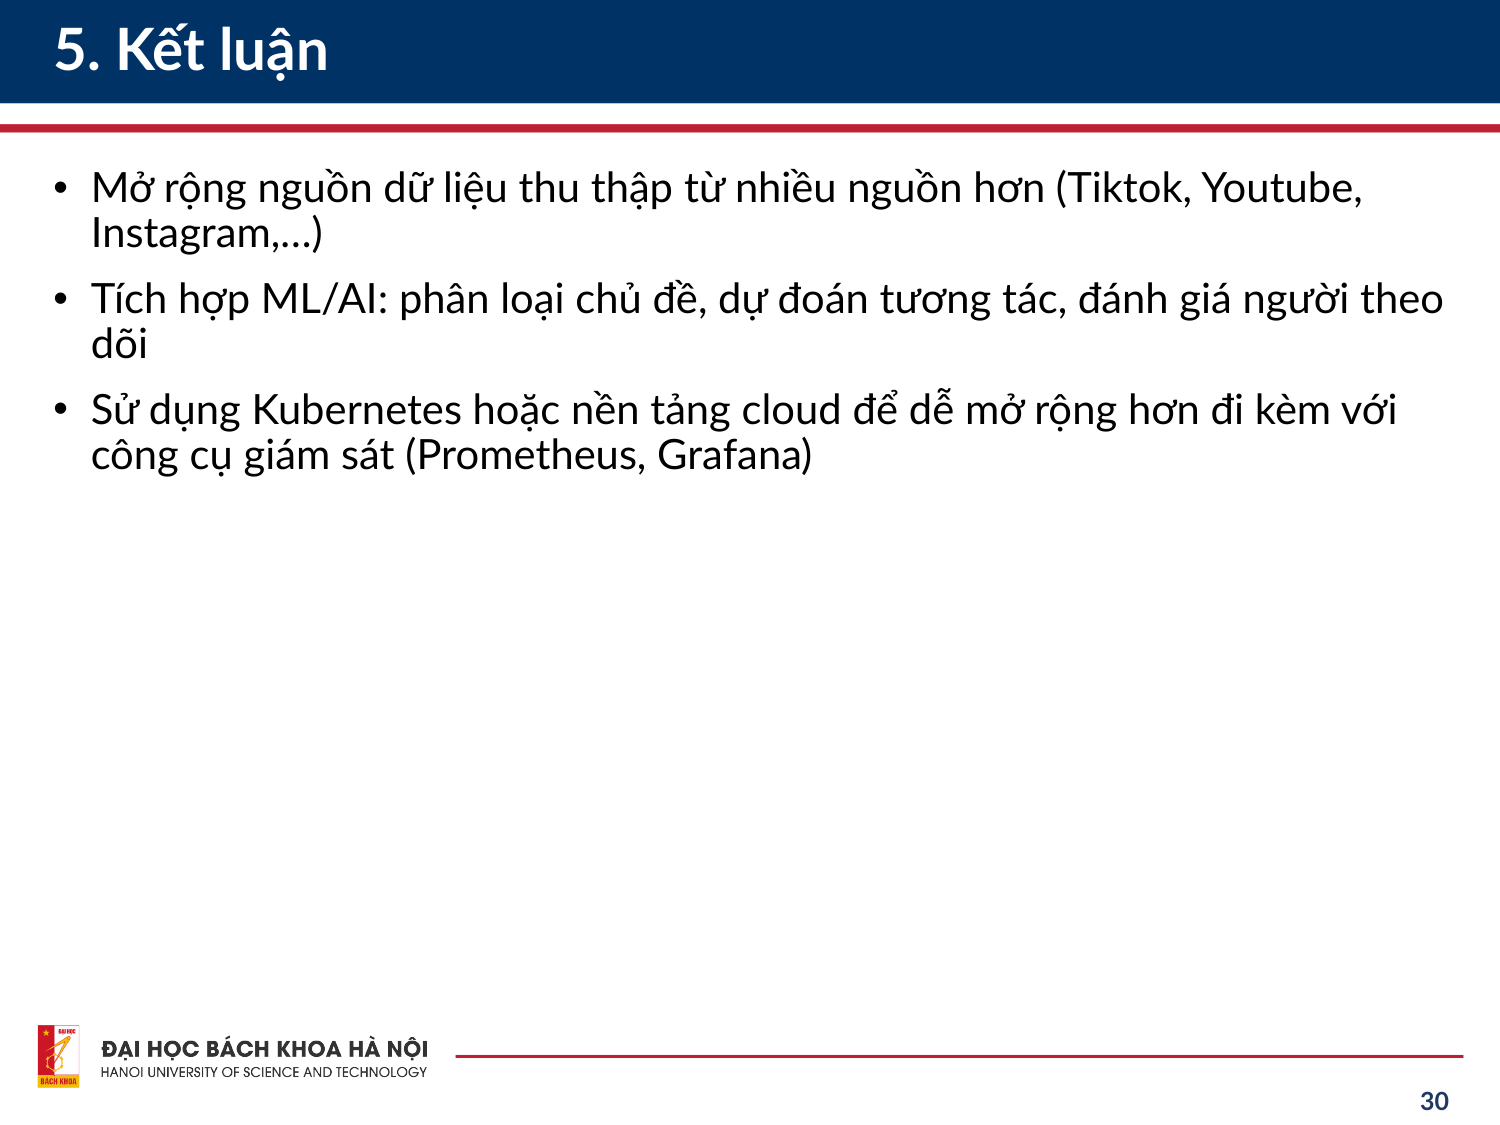

# 5. Kết luận
Mở rộng nguồn dữ liệu thu thập từ nhiều nguồn hơn (Tiktok, Youtube, Instagram,…)
Tích hợp ML/AI: phân loại chủ đề, dự đoán tương tác, đánh giá người theo dõi
Sử dụng Kubernetes hoặc nền tảng cloud để dễ mở rộng hơn đi kèm với công cụ giám sát (Prometheus, Grafana)
30